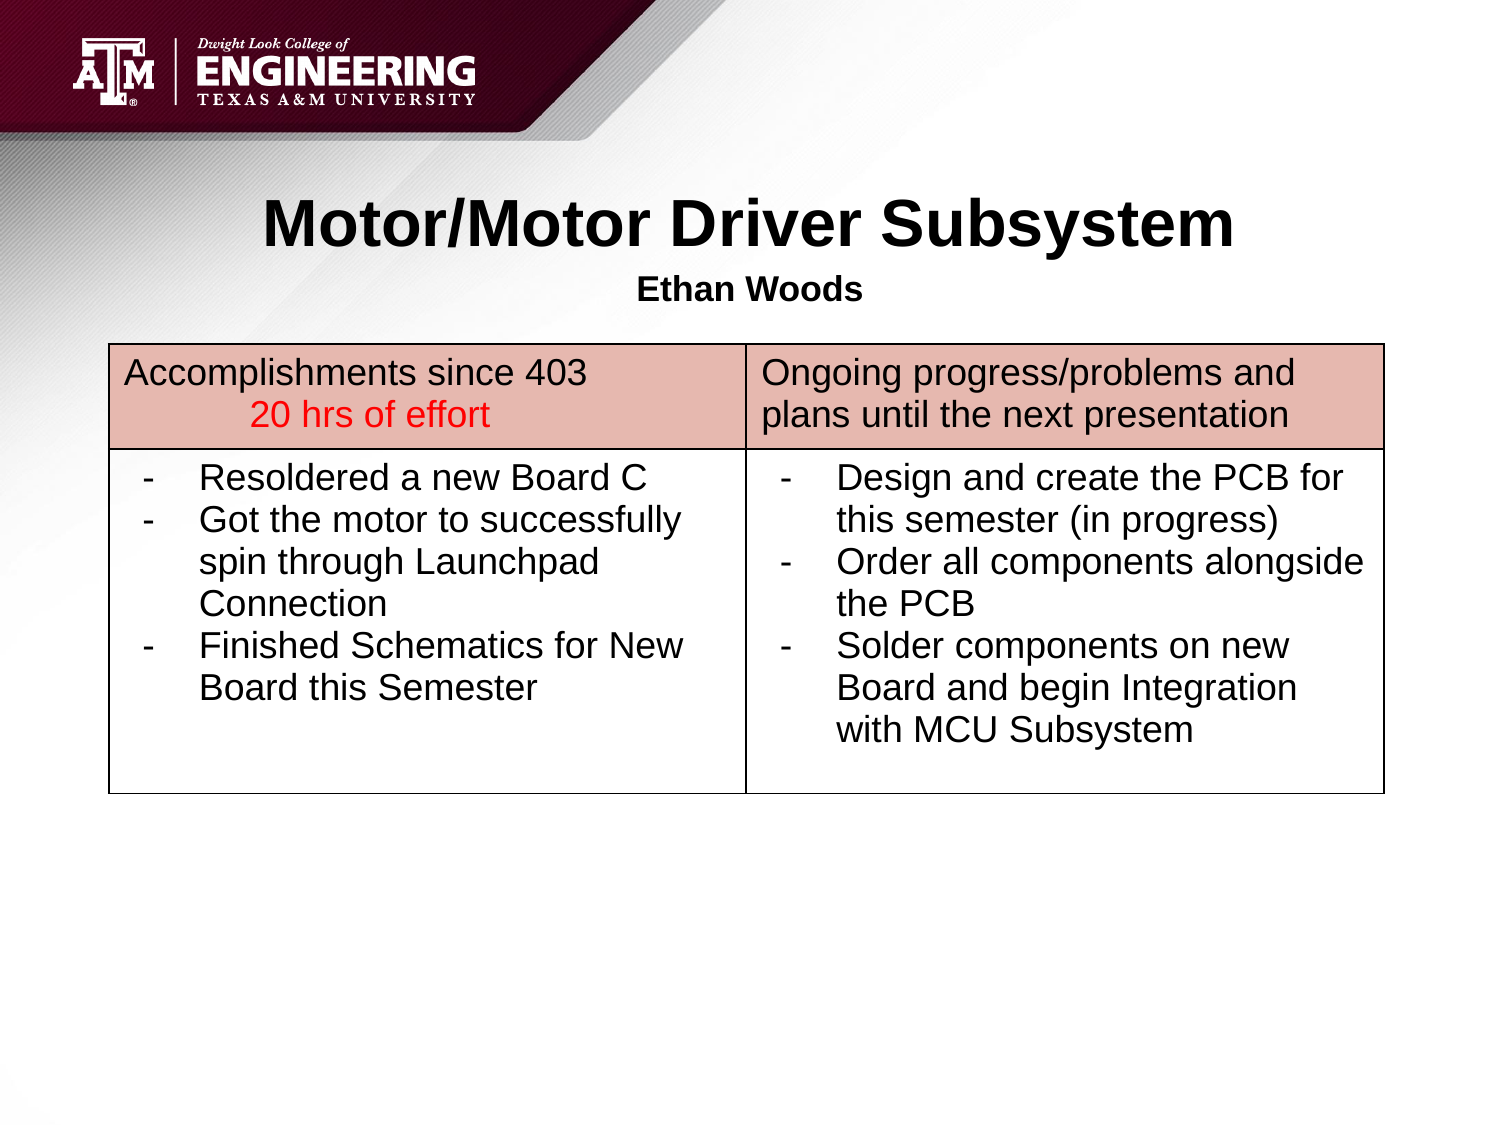

# Motor/Motor Driver Subsystem
Ethan Woods
| Accomplishments since 403 20 hrs of effort | Ongoing progress/problems and plans until the next presentation |
| --- | --- |
| Resoldered a new Board C Got the motor to successfully spin through Launchpad Connection Finished Schematics for New Board this Semester | Design and create the PCB for this semester (in progress) Order all components alongside the PCB Solder components on new Board and begin Integration with MCU Subsystem |